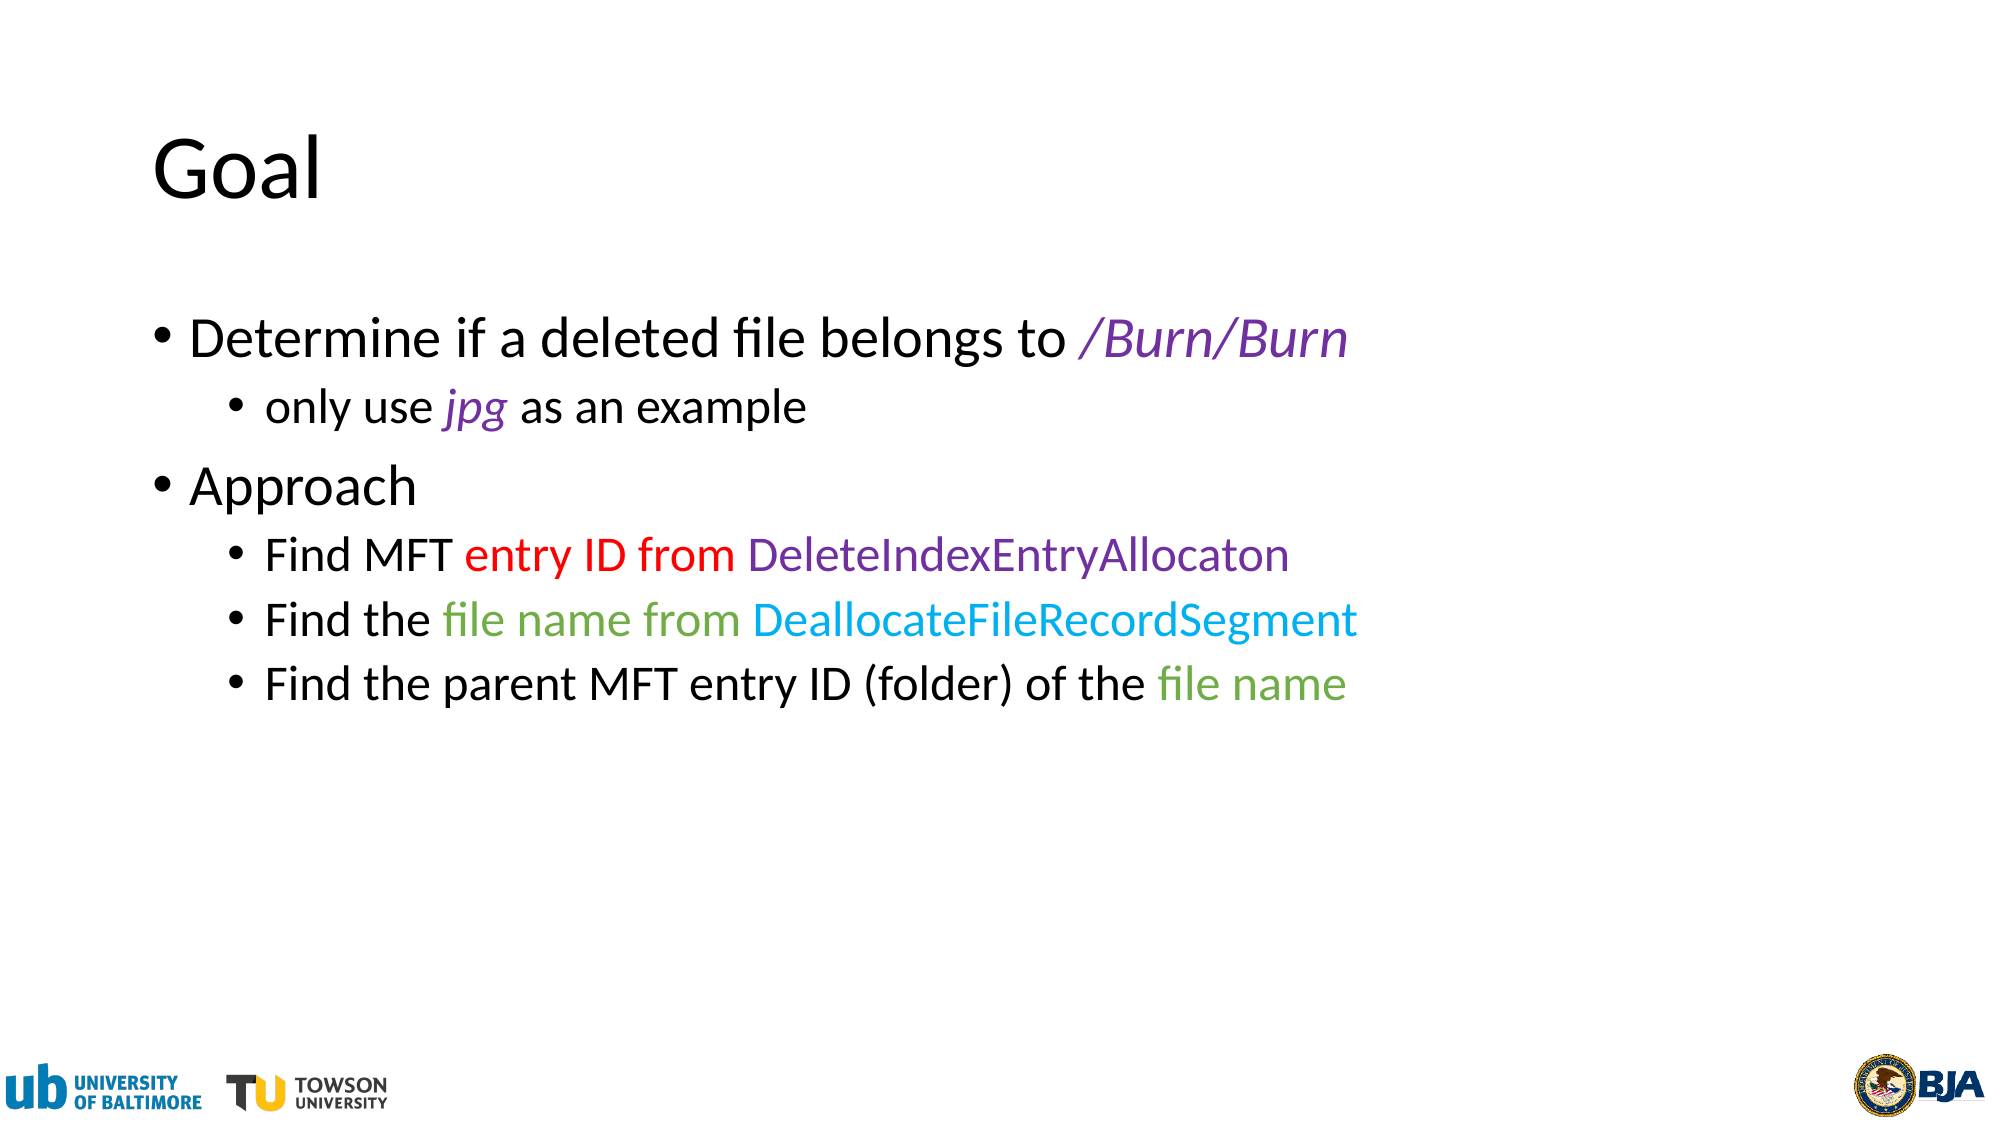

# Goal
Determine if a deleted file belongs to /Burn/Burn
only use jpg as an example
Approach
Find MFT entry ID from DeleteIndexEntryAllocaton
Find the file name from DeallocateFileRecordSegment
Find the parent MFT entry ID (folder) of the file name